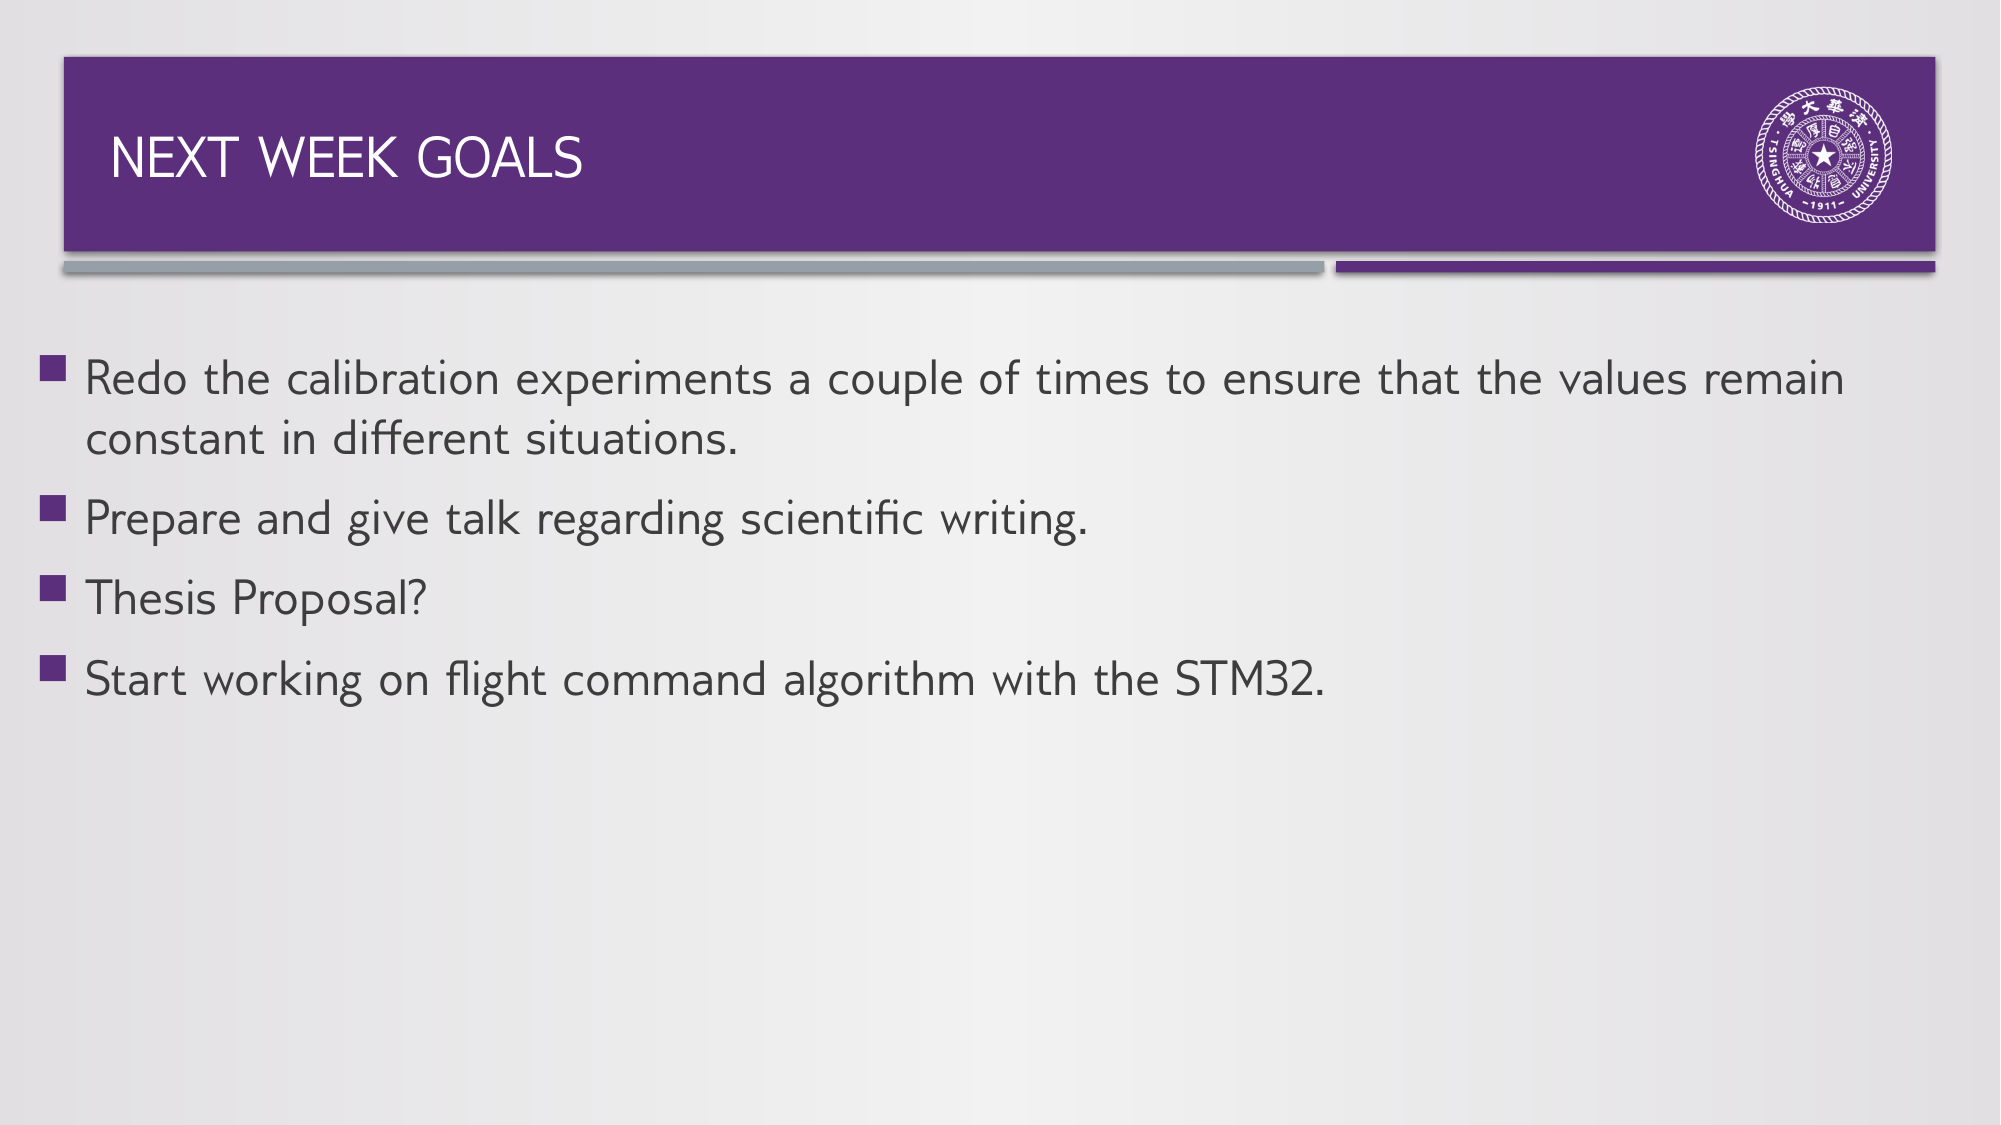

# next week goals
Redo the calibration experiments a couple of times to ensure that the values remain constant in different situations.
Prepare and give talk regarding scientific writing.
Thesis Proposal?
Start working on flight command algorithm with the STM32.